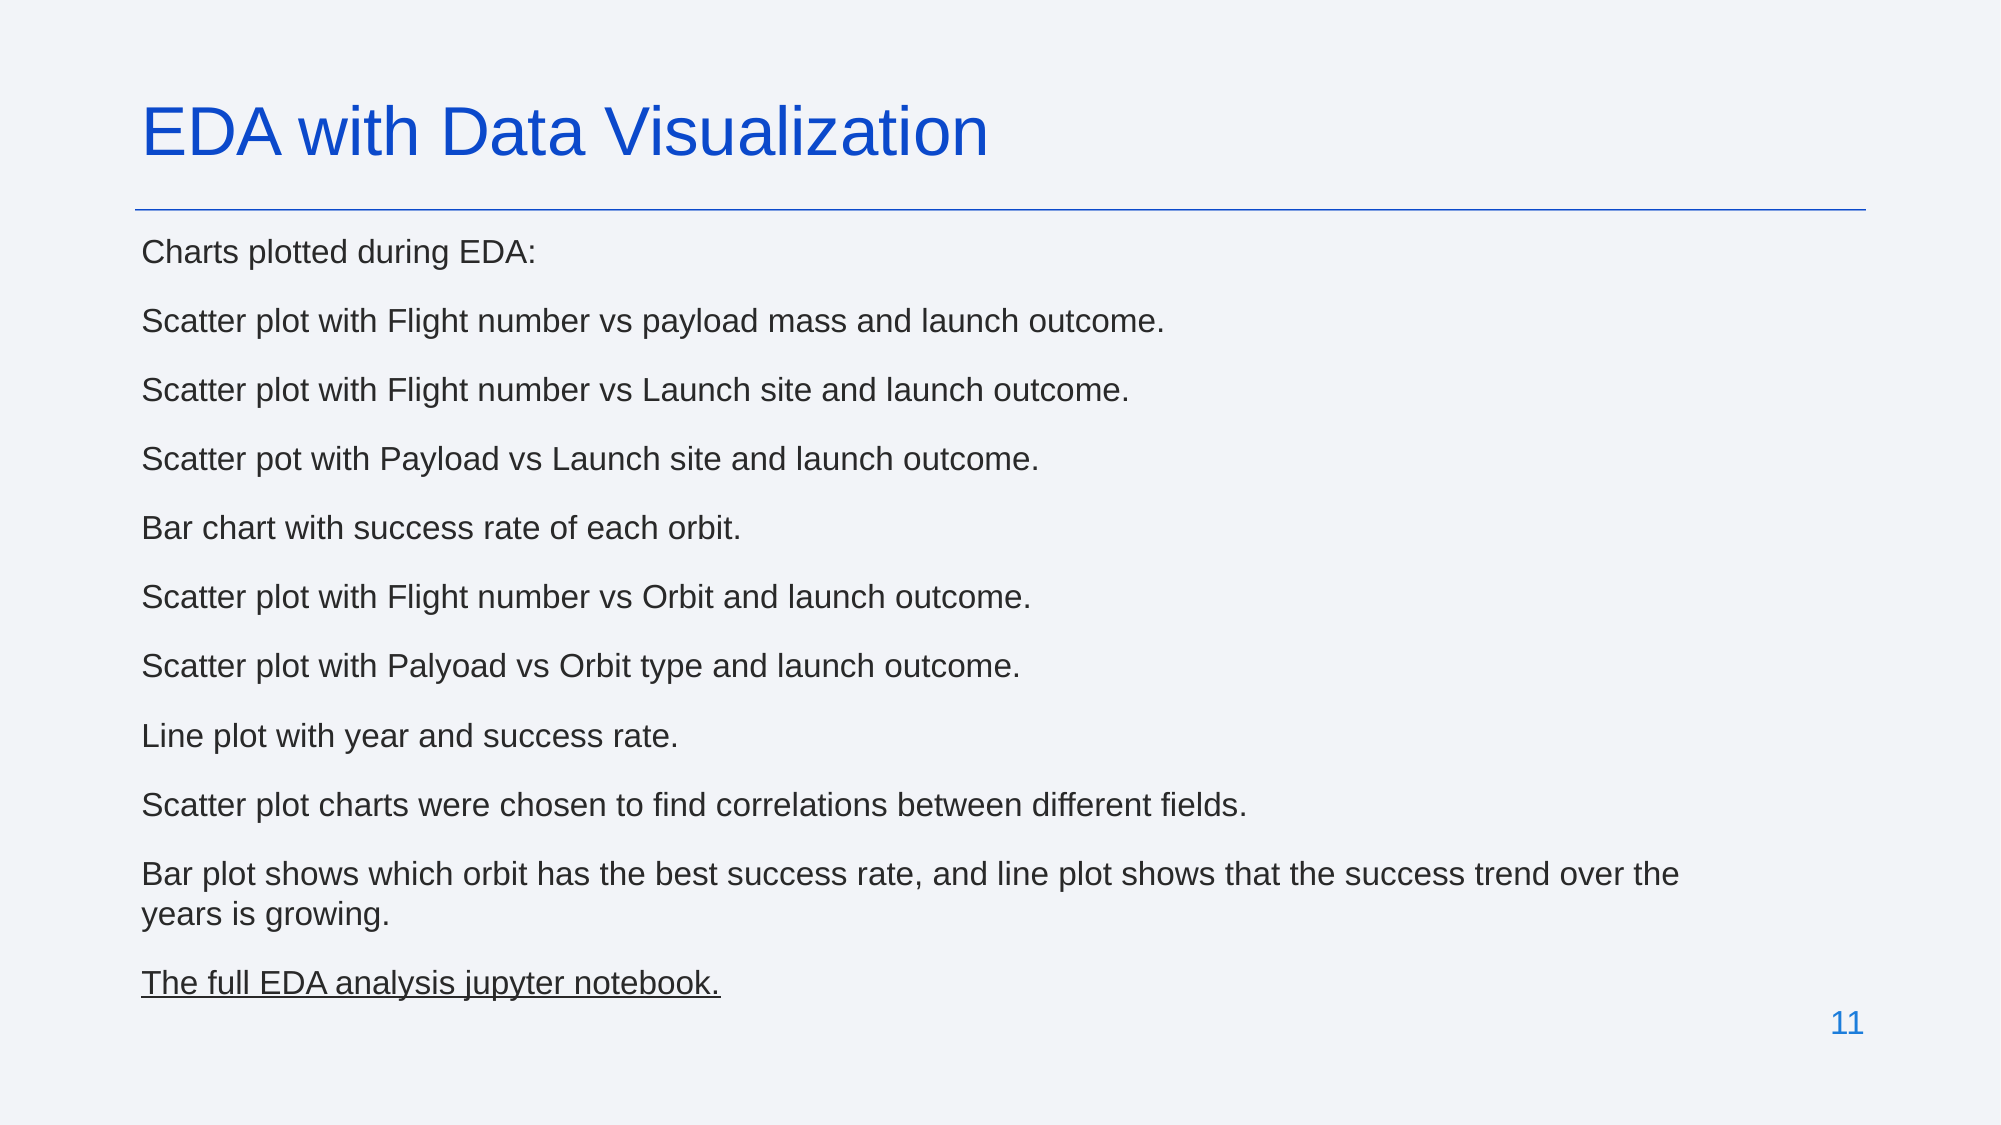

EDA with Data Visualization
Charts plotted during EDA:
Scatter plot with Flight number vs payload mass and launch outcome.
Scatter plot with Flight number vs Launch site and launch outcome.
Scatter pot with Payload vs Launch site and launch outcome.
Bar chart with success rate of each orbit.
Scatter plot with Flight number vs Orbit and launch outcome.
Scatter plot with Palyoad vs Orbit type and launch outcome.
Line plot with year and success rate.
Scatter plot charts were chosen to find correlations between different fields.
Bar plot shows which orbit has the best success rate, and line plot shows that the success trend over the years is growing.
The full EDA analysis jupyter notebook.

11